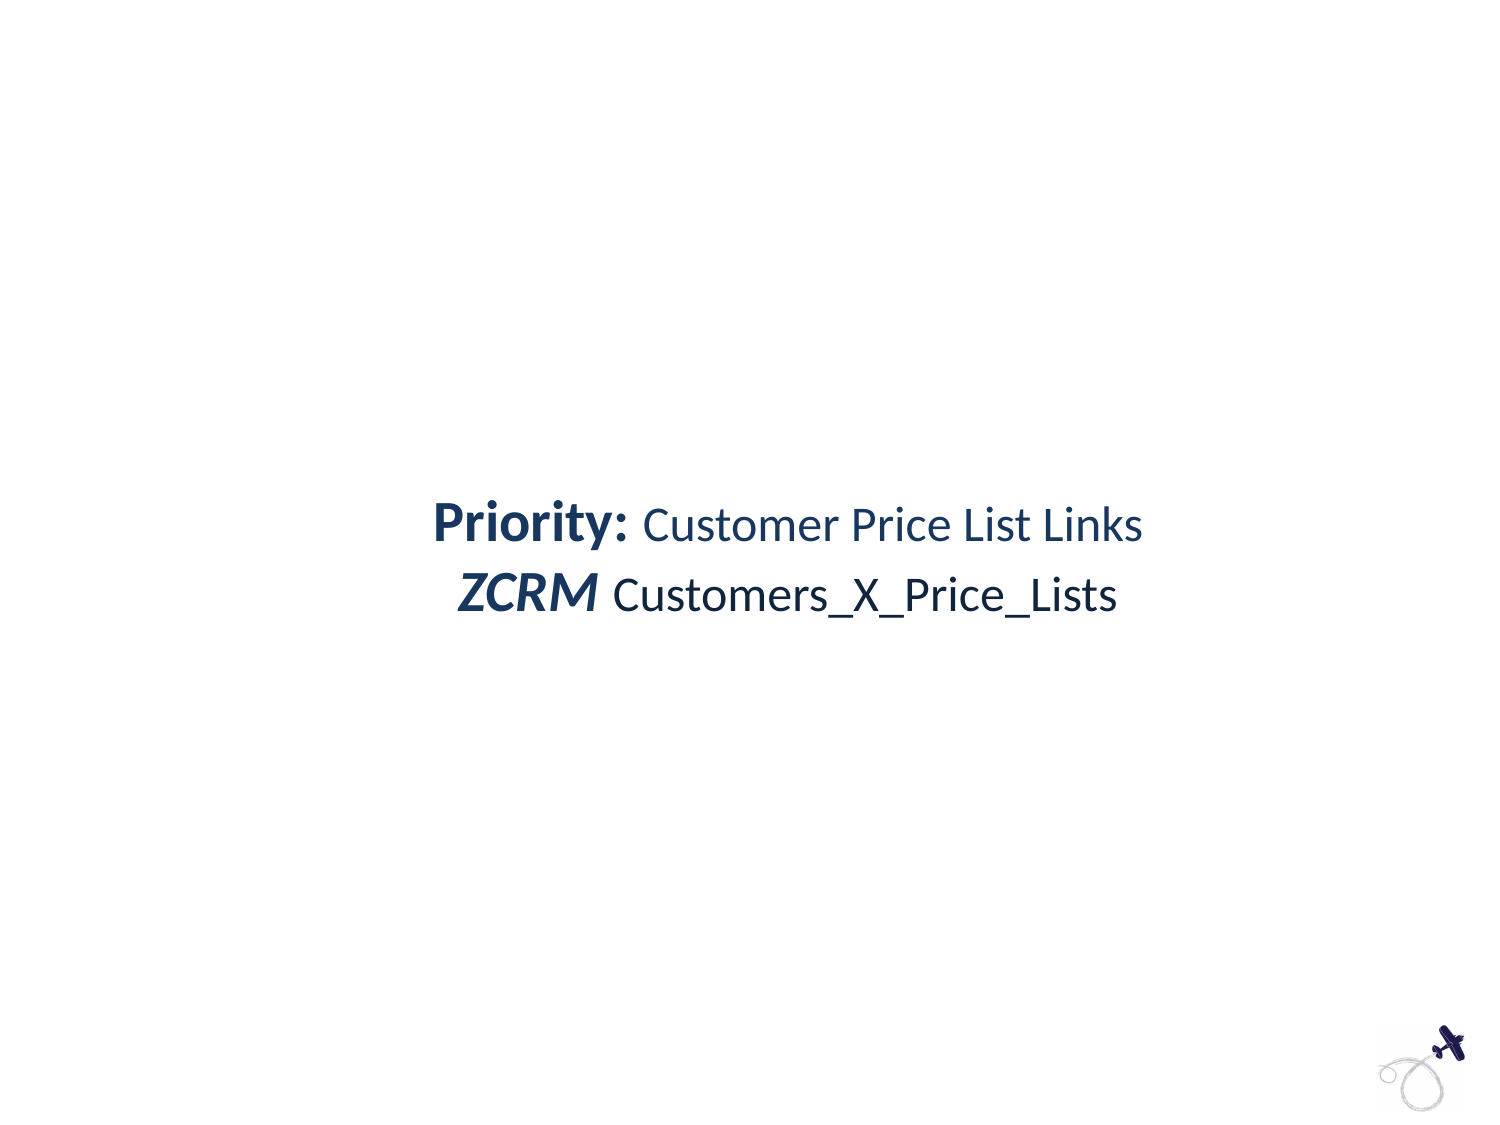

Priority: Customer Price List Links
ZCRM Customers_X_Price_Lists